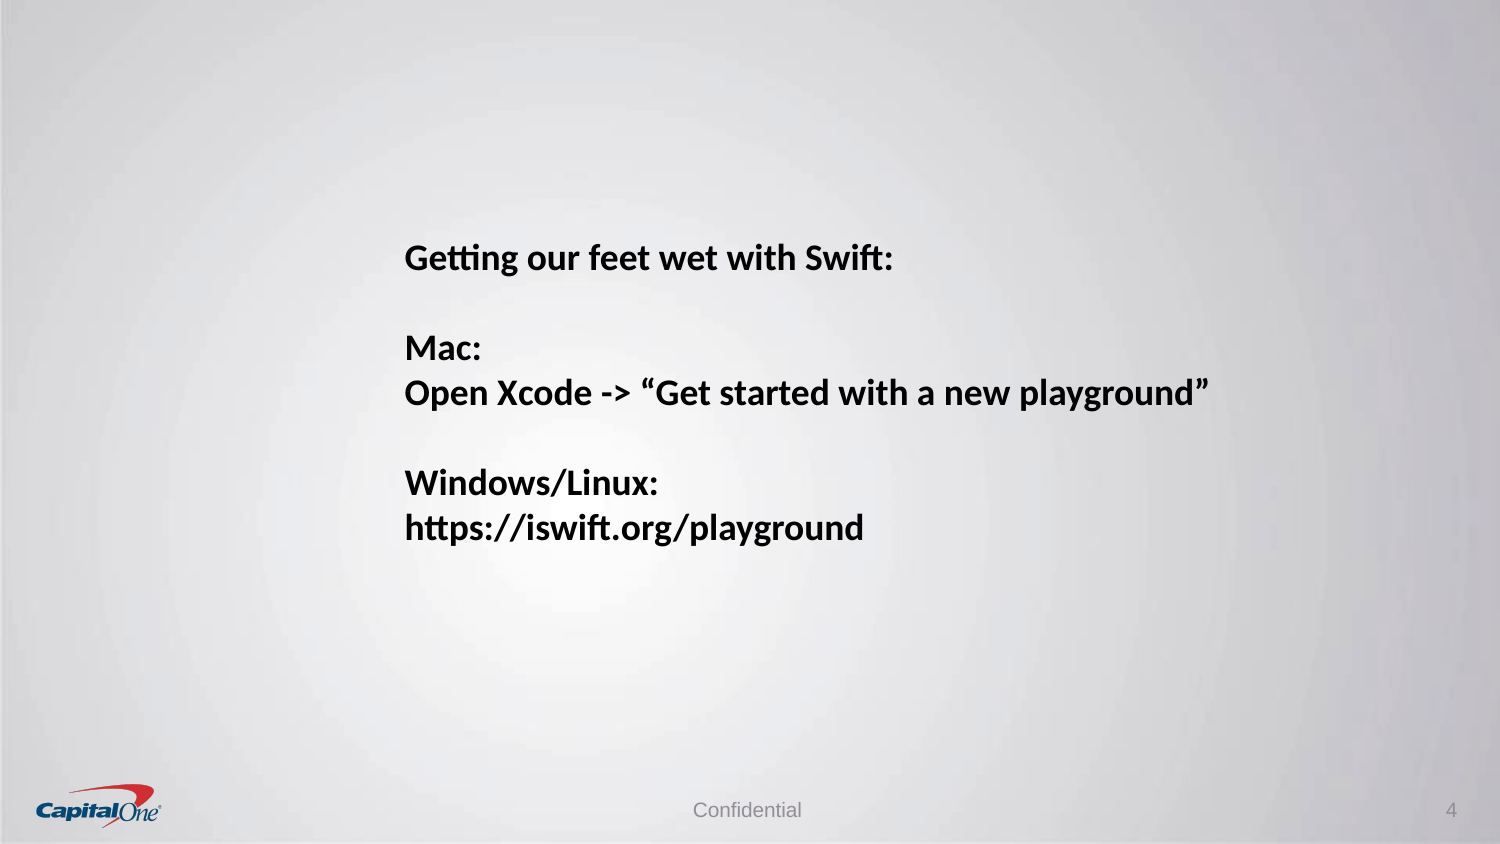

# Getting our feet wet with Swift: Mac: Open Xcode -> “Get started with a new playground” Windows/Linux: https://iswift.org/playground